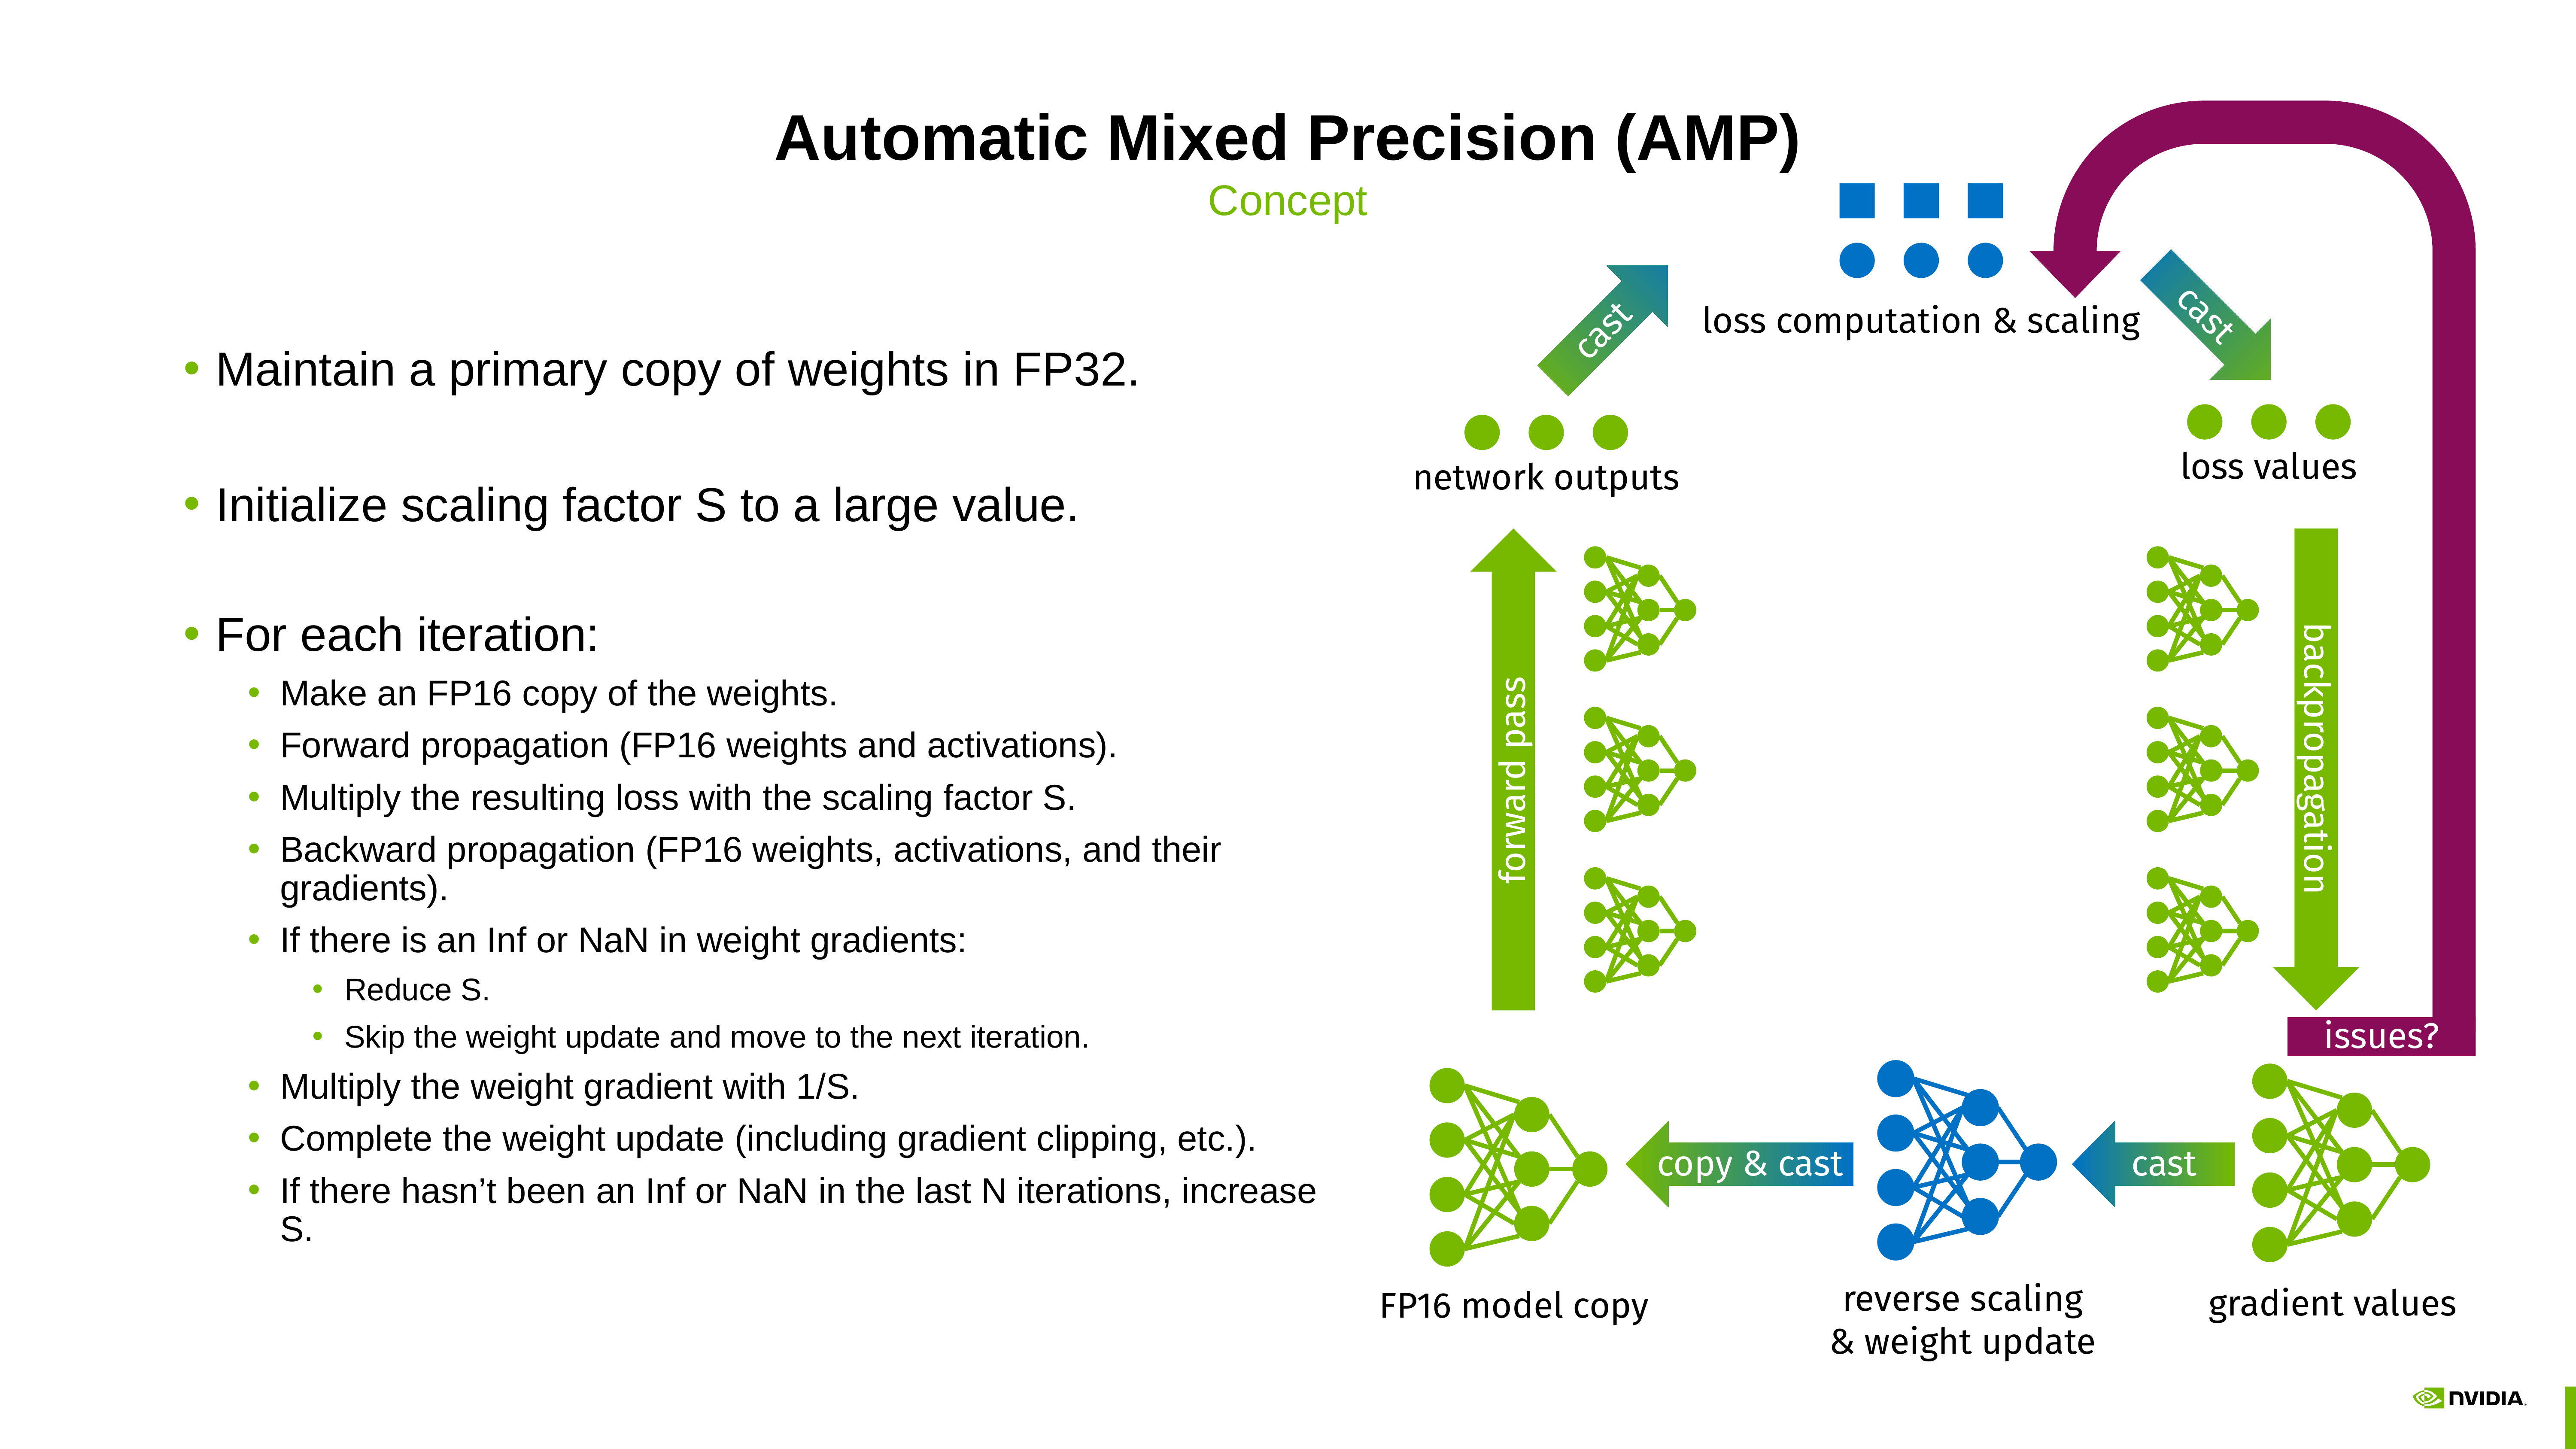

# Automatic Mixed Precision (AMP)

Concept

loss computation & scaling
cast
cast
Maintain a primary copy of weights in FP32.
Initialize scaling factor S to a large value.
For each iteration:
Make an FP16 copy of the weights.
Forward propagation (FP16 weights and activations).
Multiply the resulting loss with the scaling factor S.
Backward propagation (FP16 weights, activations, and their gradients).
If there is an Inf or NaN in weight gradients:
Reduce S.
Skip the weight update and move to the next iteration.
Multiply the weight gradient with 1/S.
Complete the weight update (including gradient clipping, etc.).
If there hasn’t been an Inf or NaN in the last N iterations, increase S.

loss values

network outputs

forward pass

backpropagation
issues?

reverse scaling
& weight update

gradient values

FP16 model copy
copy & cast
cast